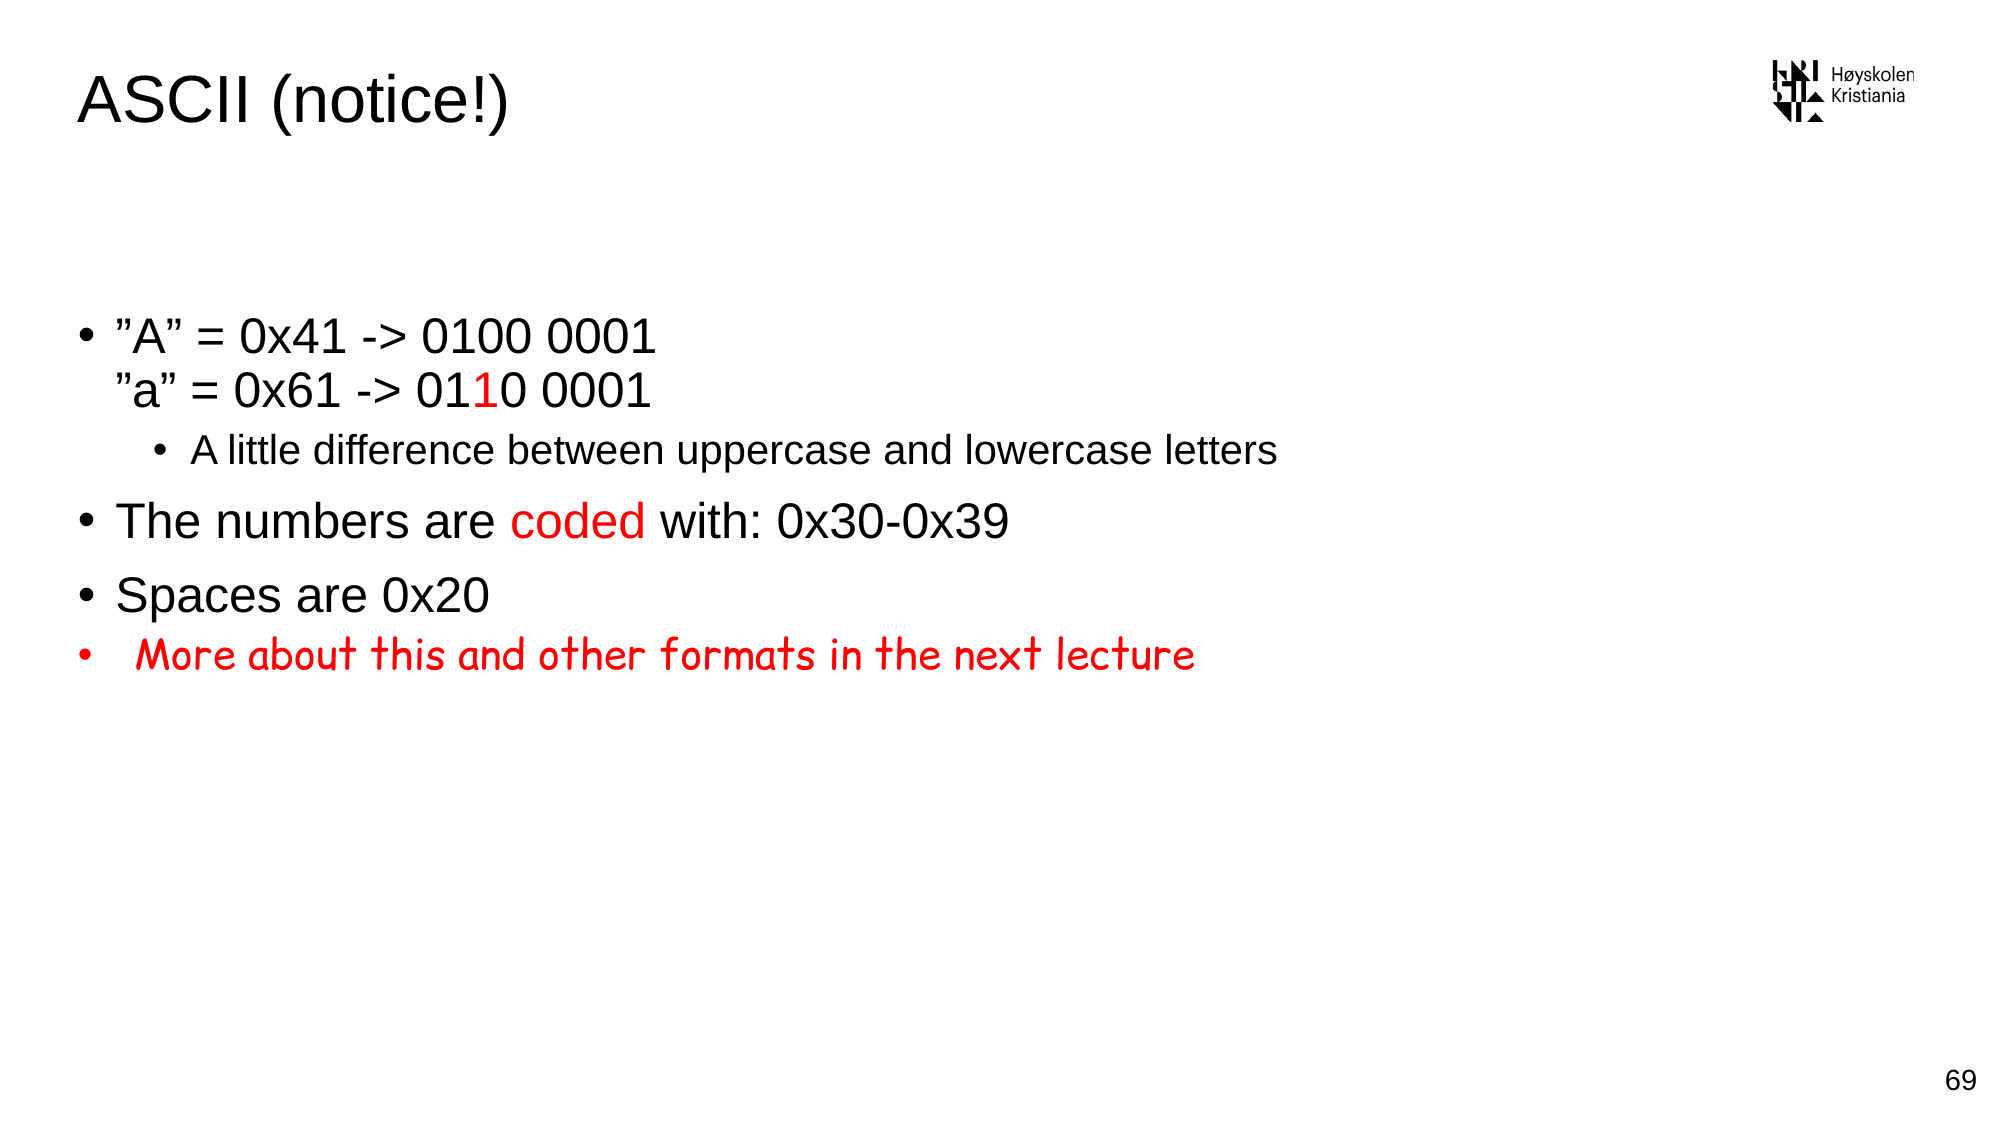

# ASCII (notice!)
”A” = 0x41 -> 0100 0001
”a” = 0x61 -> 0110 0001
A little difference between uppercase and lowercase letters
The numbers are coded with: 0x30-0x39
Spaces are 0x20
More about this and other formats in the next lecture